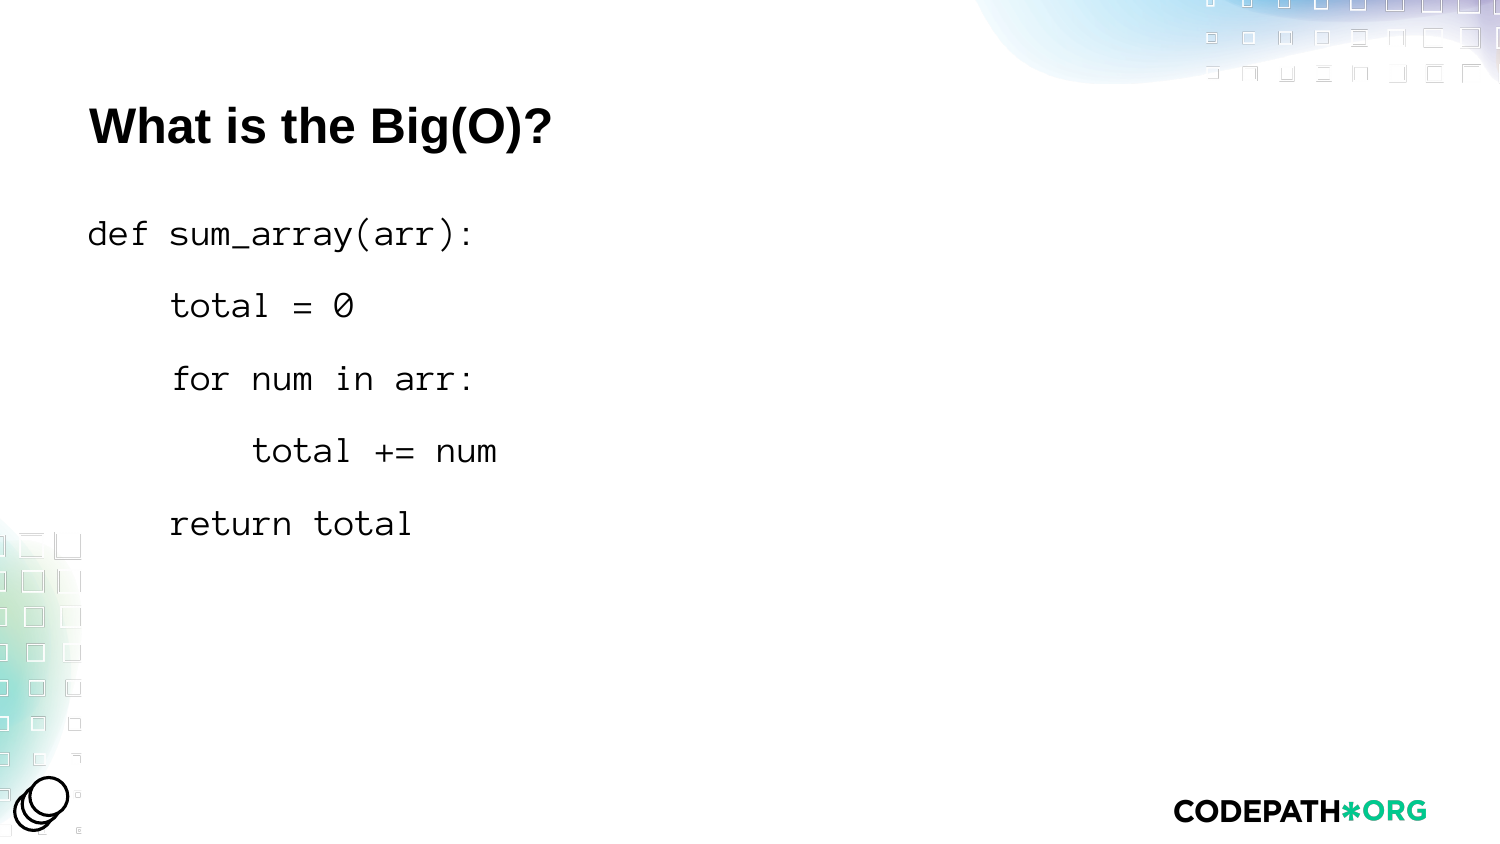

# What is the Big(O)?
def sum_array(arr):
    total = 0
    for num in arr:
        total += num
    return total

O(n) time
O(1) space